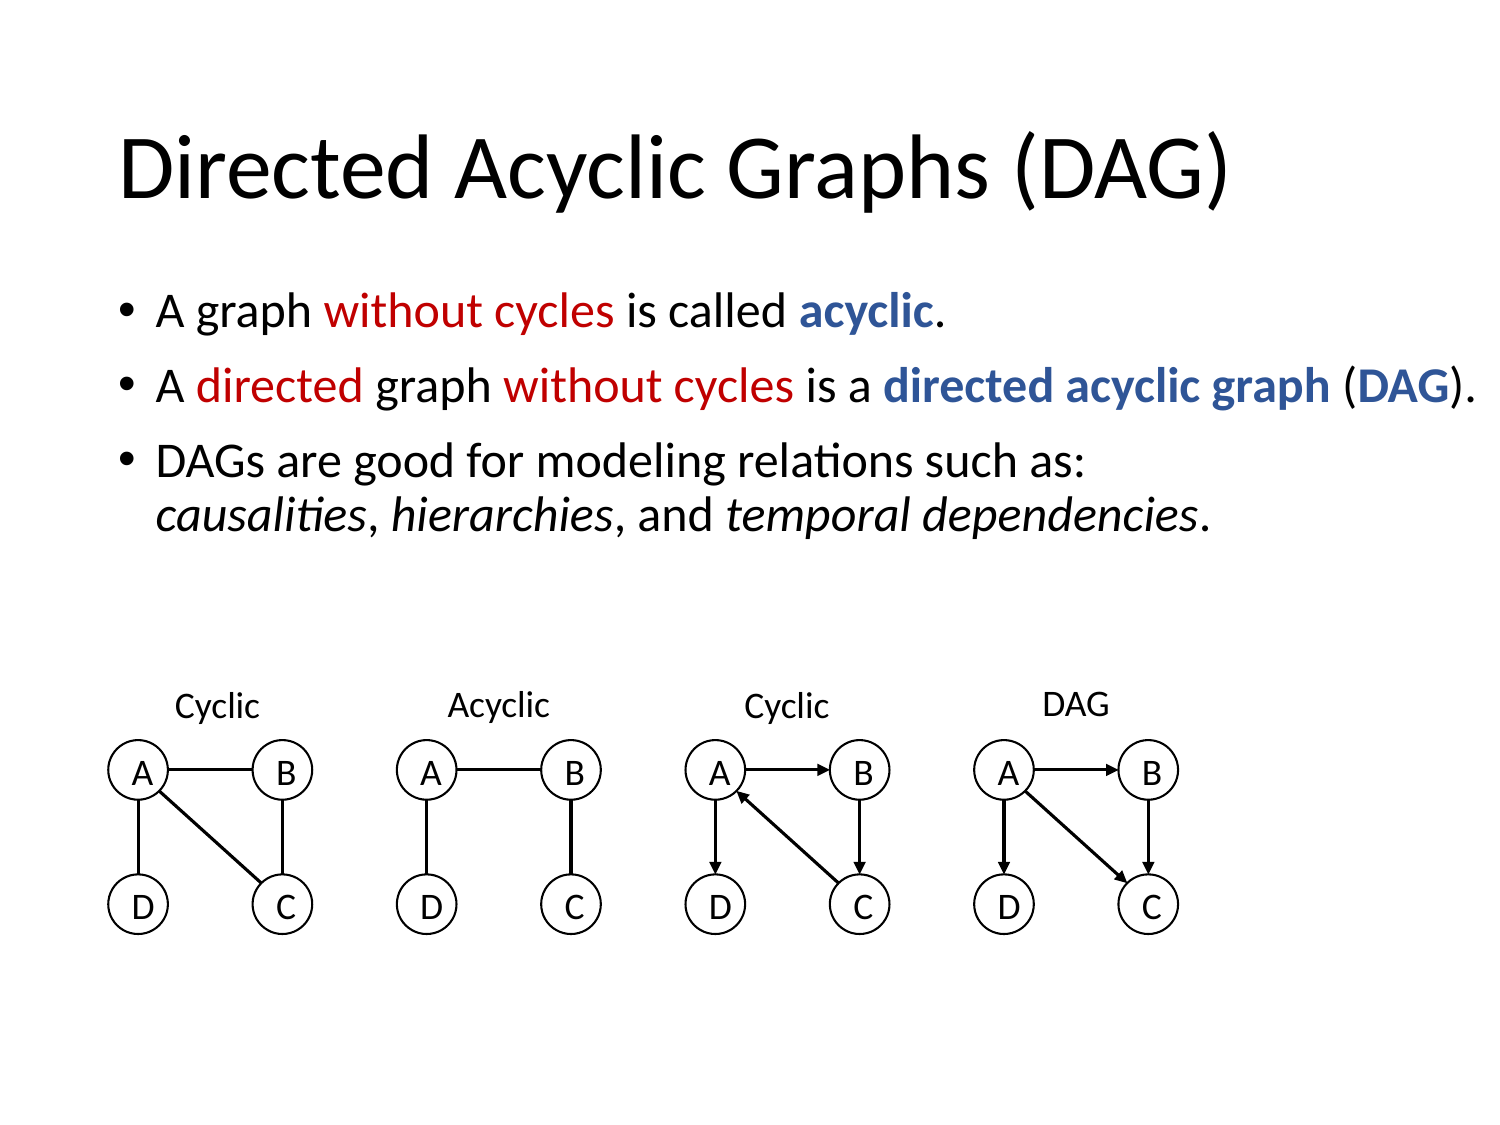

# Directed Acyclic Graphs (DAG)
A graph without cycles is called acyclic.
A directed graph without cycles is a directed acyclic graph (DAG).
DAGs are good for modeling relations such as:
causalities, hierarchies, and temporal dependencies.
DAG
A
B
D
C
Acyclic
A
B
D
C
Cyclic
A
B
D
C
Cyclic
A
B
D
C